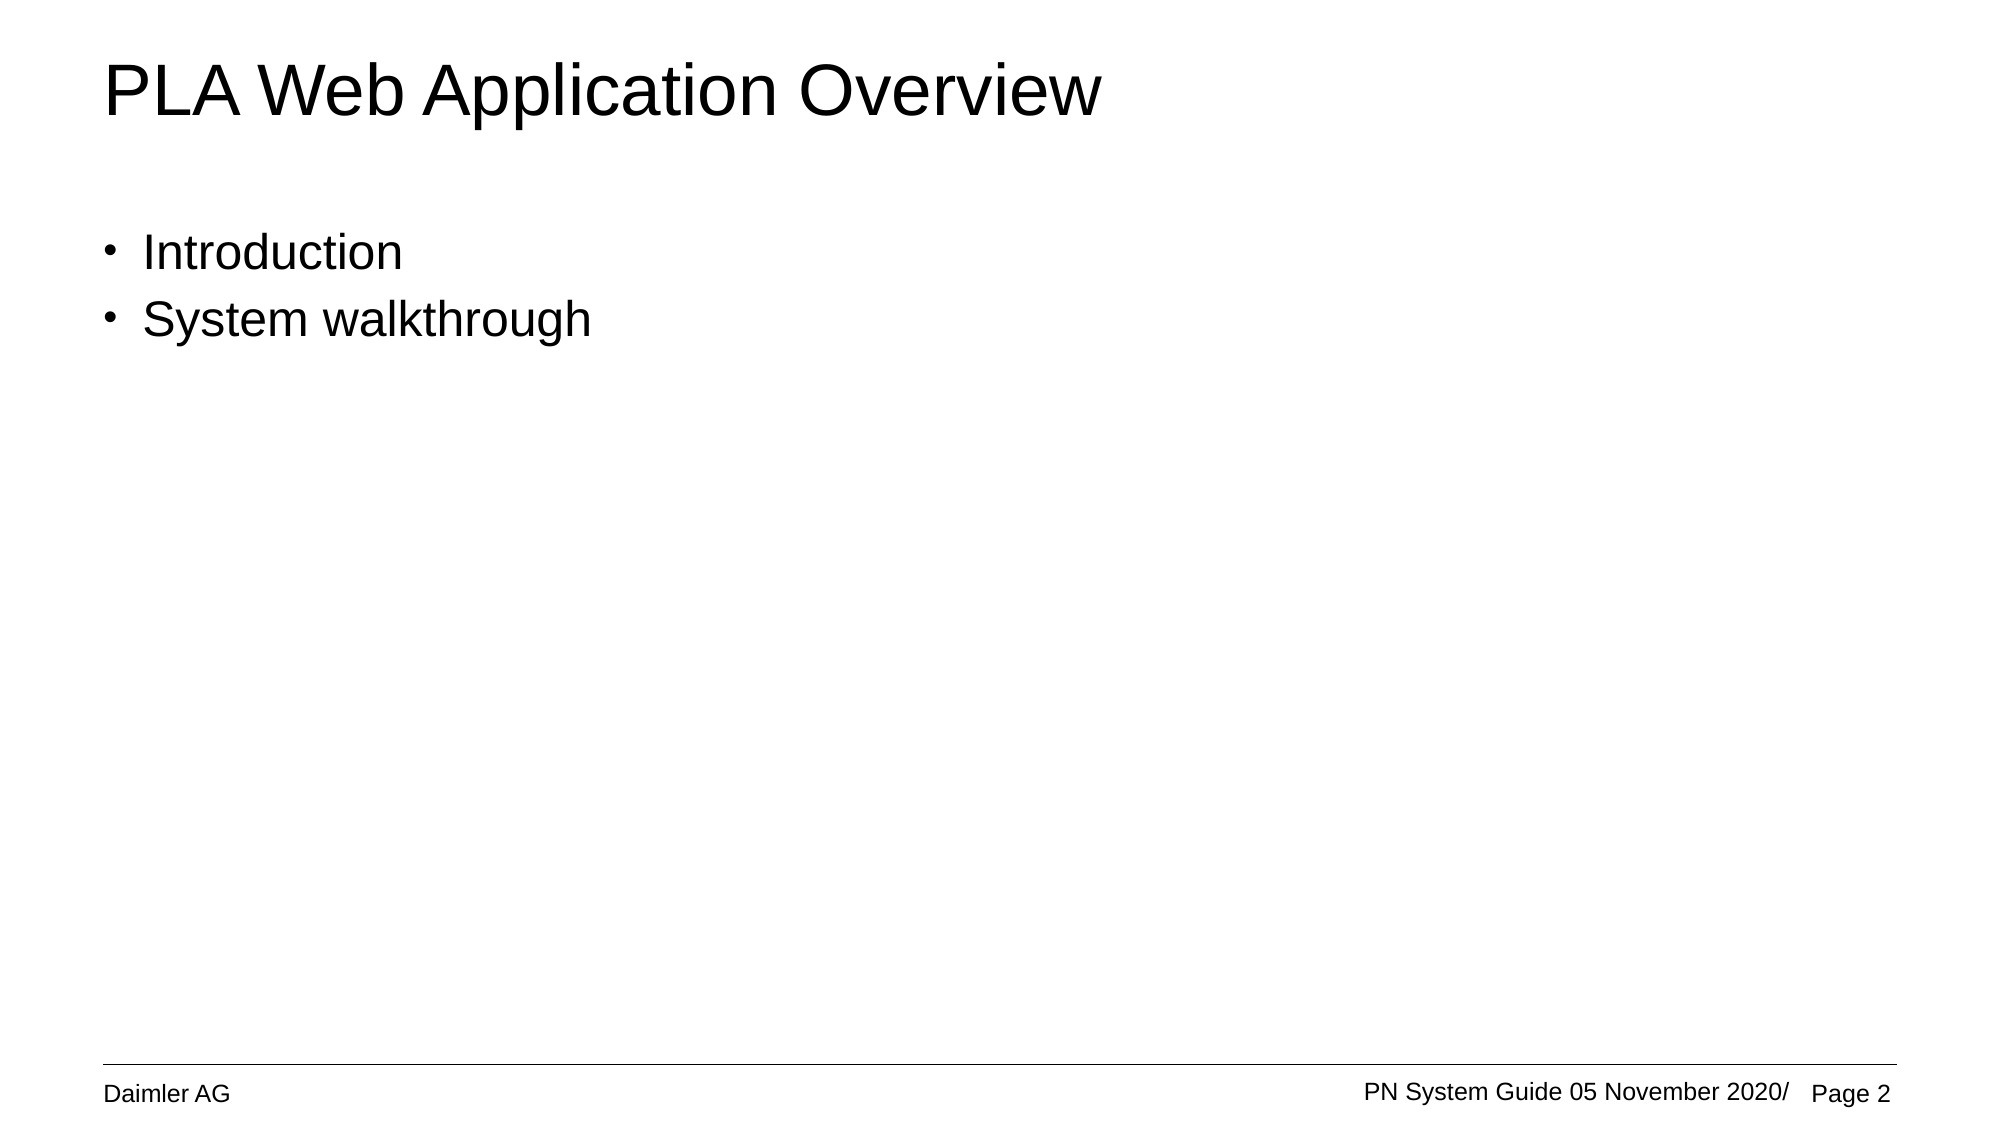

# PLA Web Application Overview
Introduction
System walkthrough

PN System Guide 05 November 2020/
Page 2